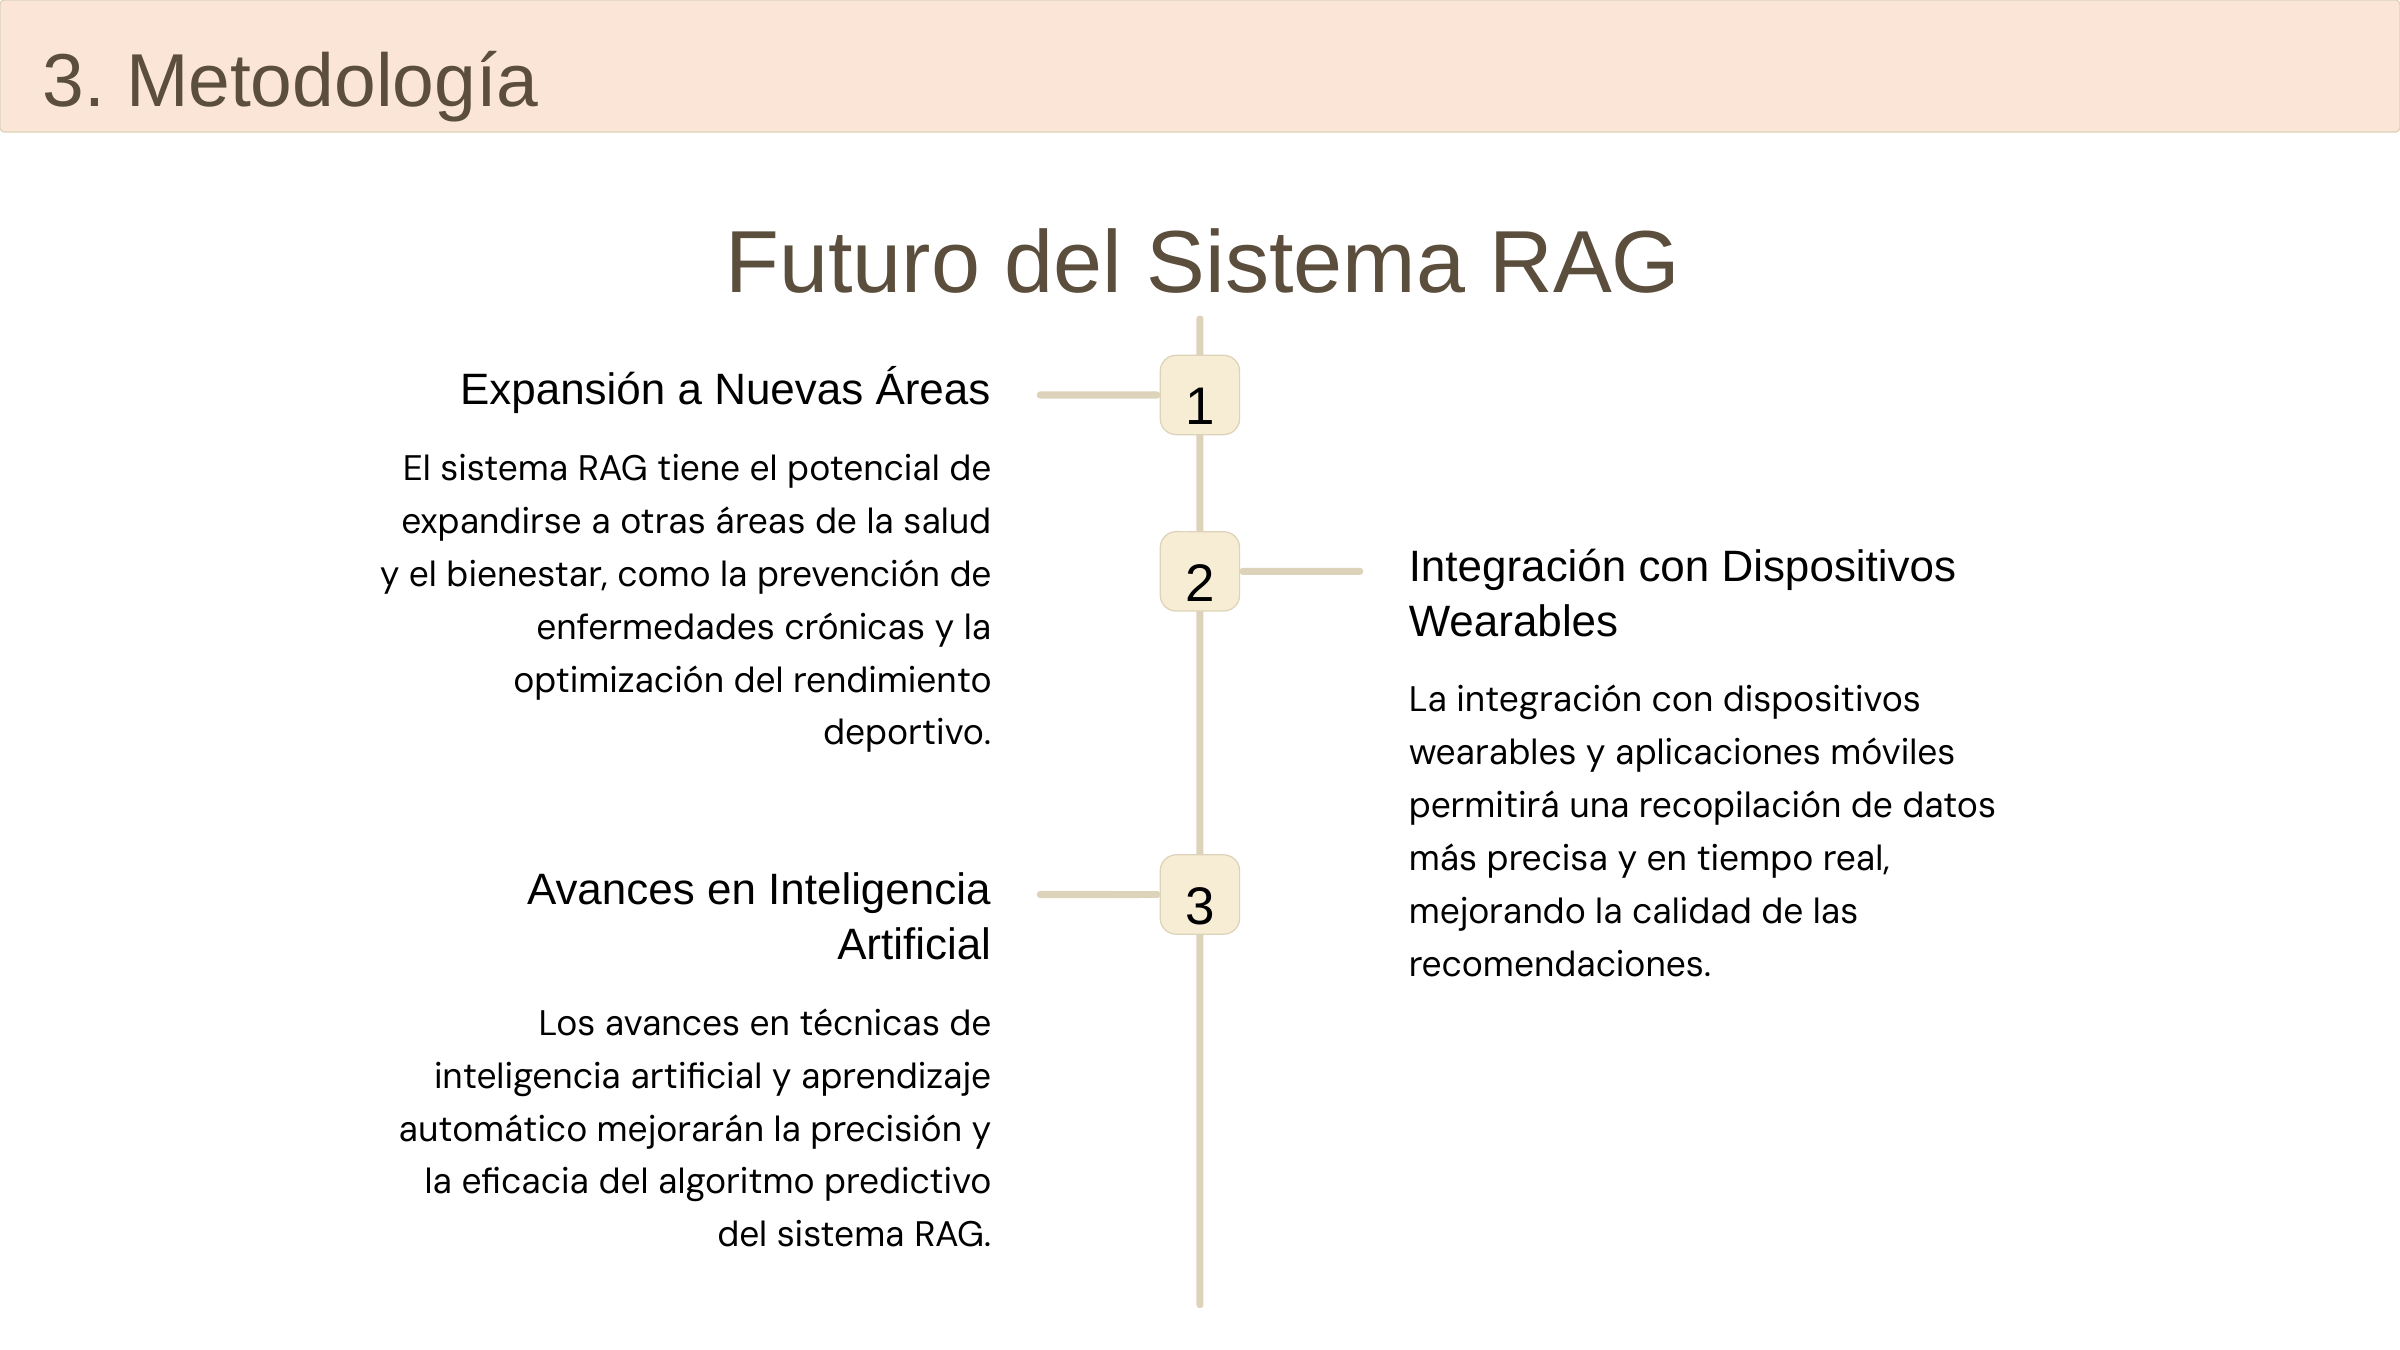

3. Metodología
Futuro del Sistema RAG

Expansión a Nuevas Áreas

1

El sistema RAG tiene el potencial de expandirse a otras áreas de la salud y el bienestar, como la prevención de enfermedades crónicas y la optimización del rendimiento deportivo.
Integración con Dispositivos Wearables

2

La integración con dispositivos wearables y aplicaciones móviles permitirá una recopilación de datos más precisa y en tiempo real, mejorando la calidad de las recomendaciones.
Avances en Inteligencia Artificial

3

Los avances en técnicas de inteligencia artificial y aprendizaje automático mejorarán la precisión y la eficacia del algoritmo predictivo del sistema RAG.